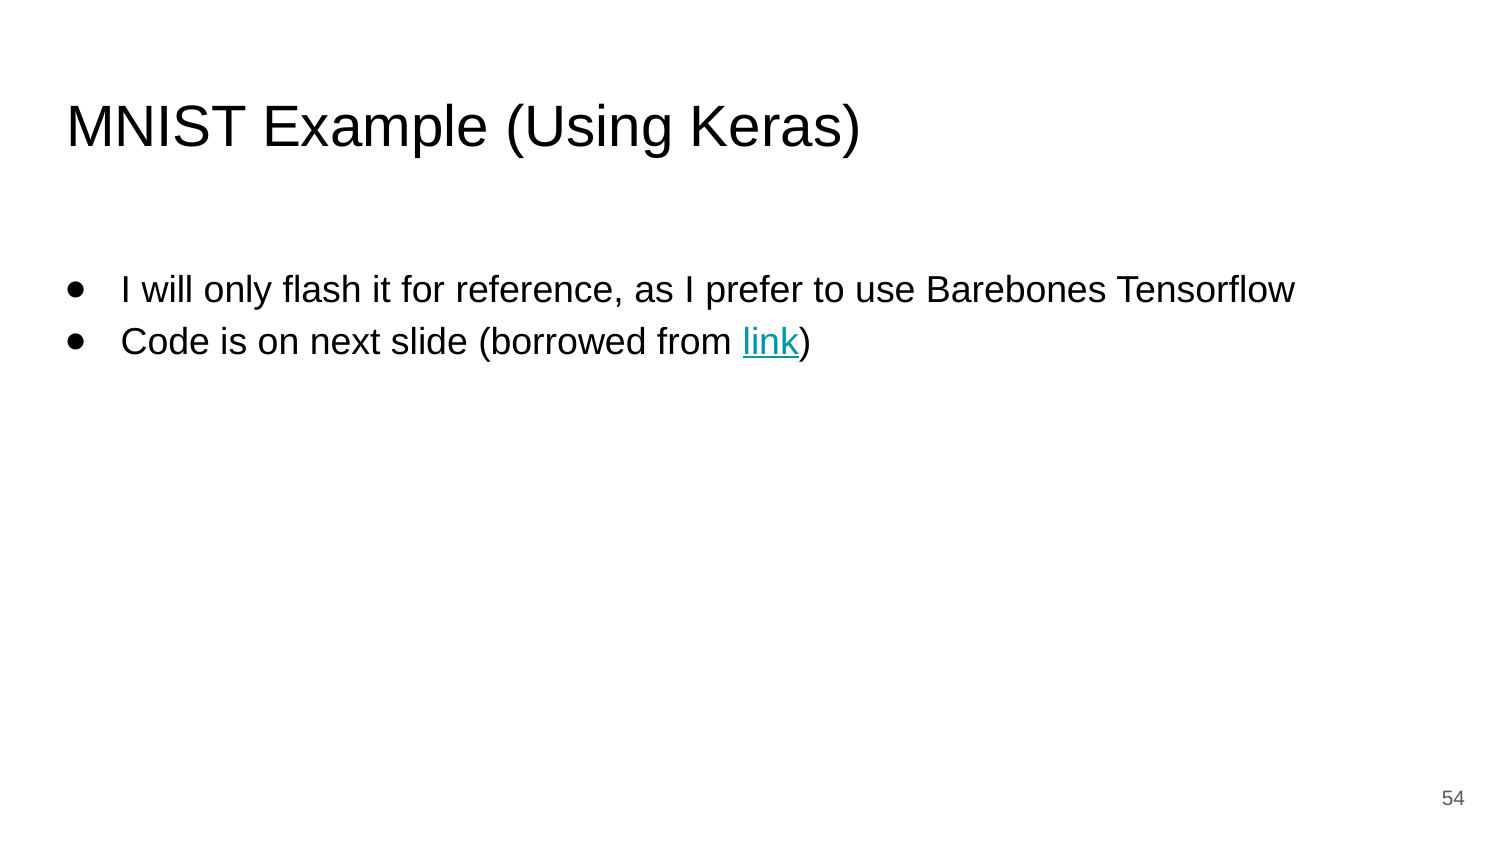

# MNIST Example (Using Keras)
I will only flash it for reference, as I prefer to use Barebones Tensorflow
Code is on next slide (borrowed from link)
54